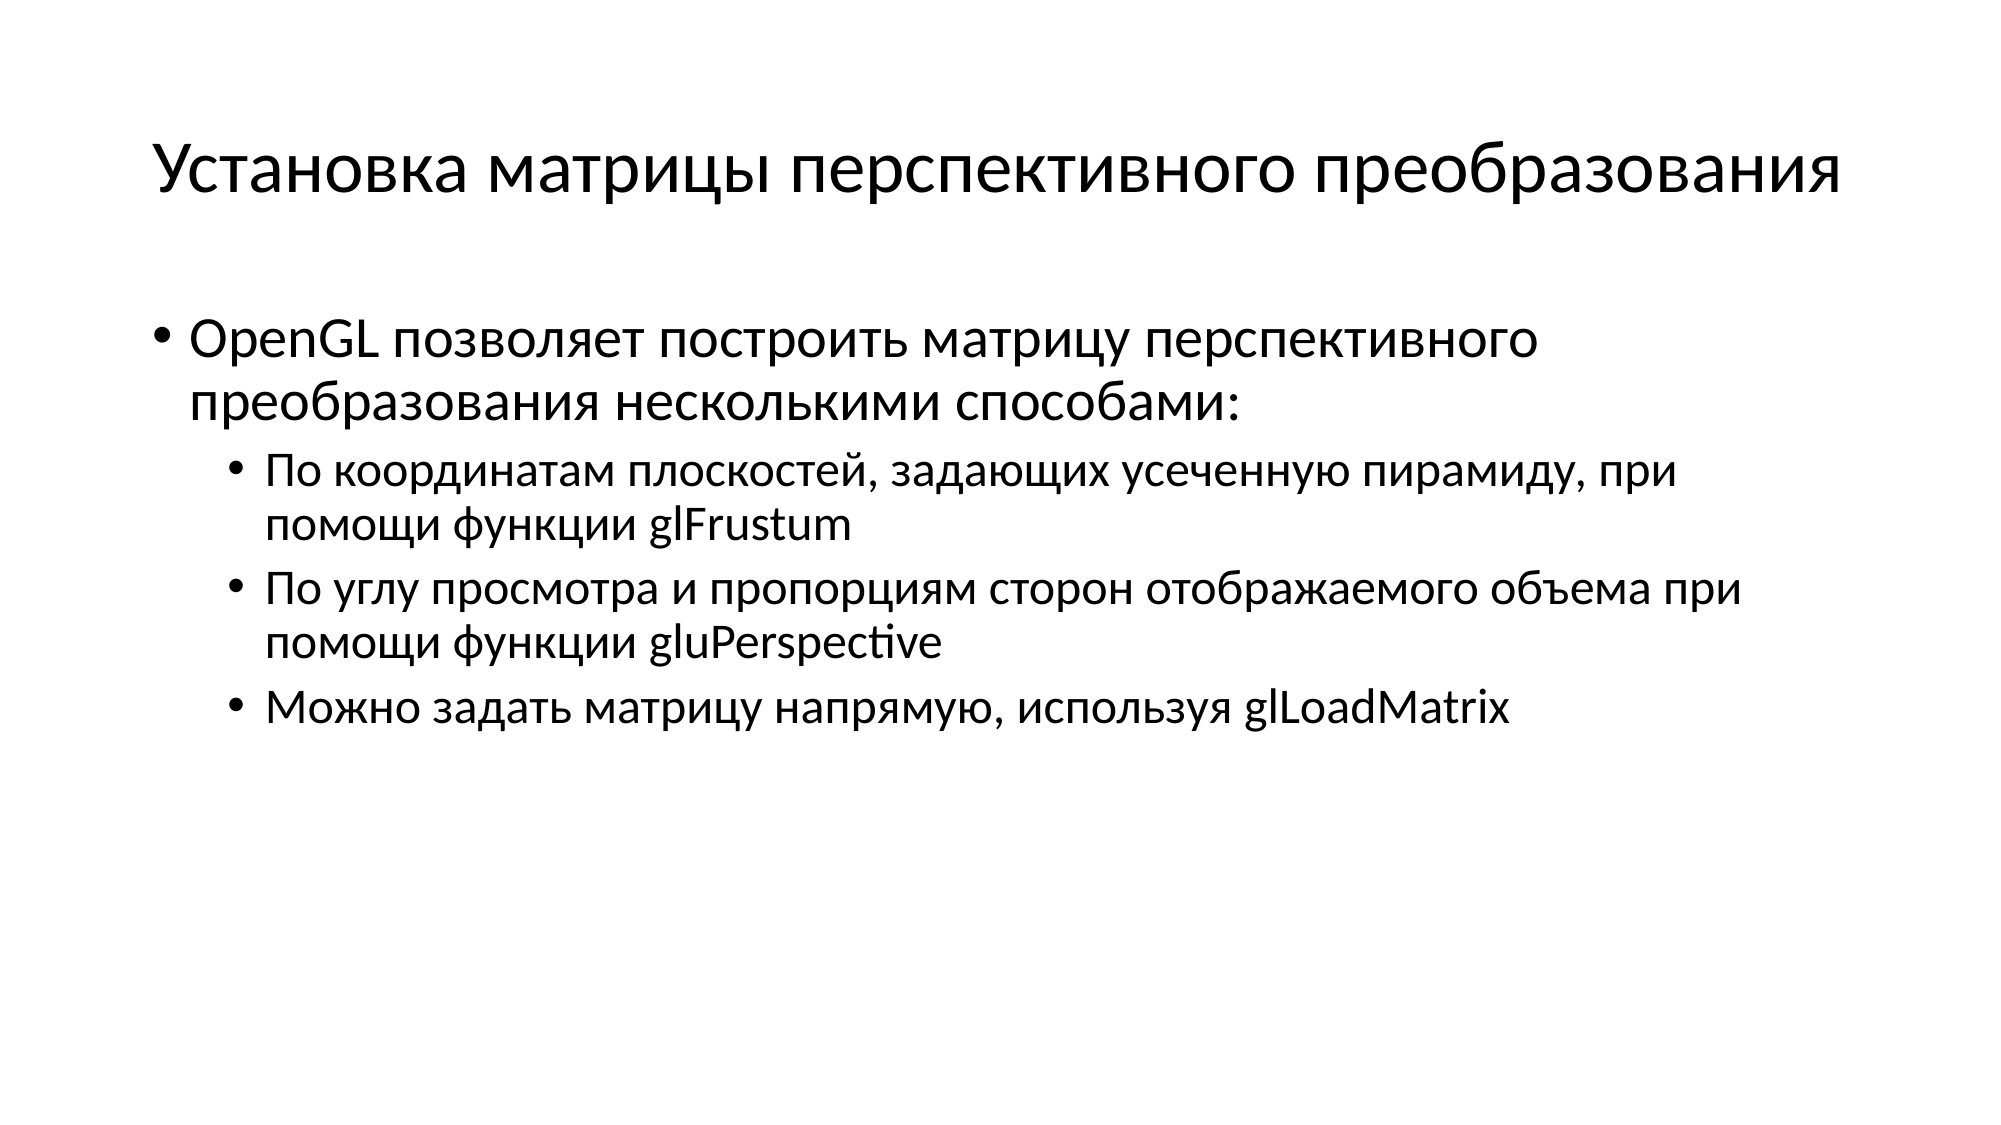

# Установка матрицы перспективного преобразования
OpenGL позволяет построить матрицу перспективного преобразования несколькими способами:
По координатам плоскостей, задающих усеченную пирамиду, при помощи функции glFrustum
По углу просмотра и пропорциям сторон отображаемого объема при помощи функции gluPerspective
Можно задать матрицу напрямую, используя glLoadMatrix